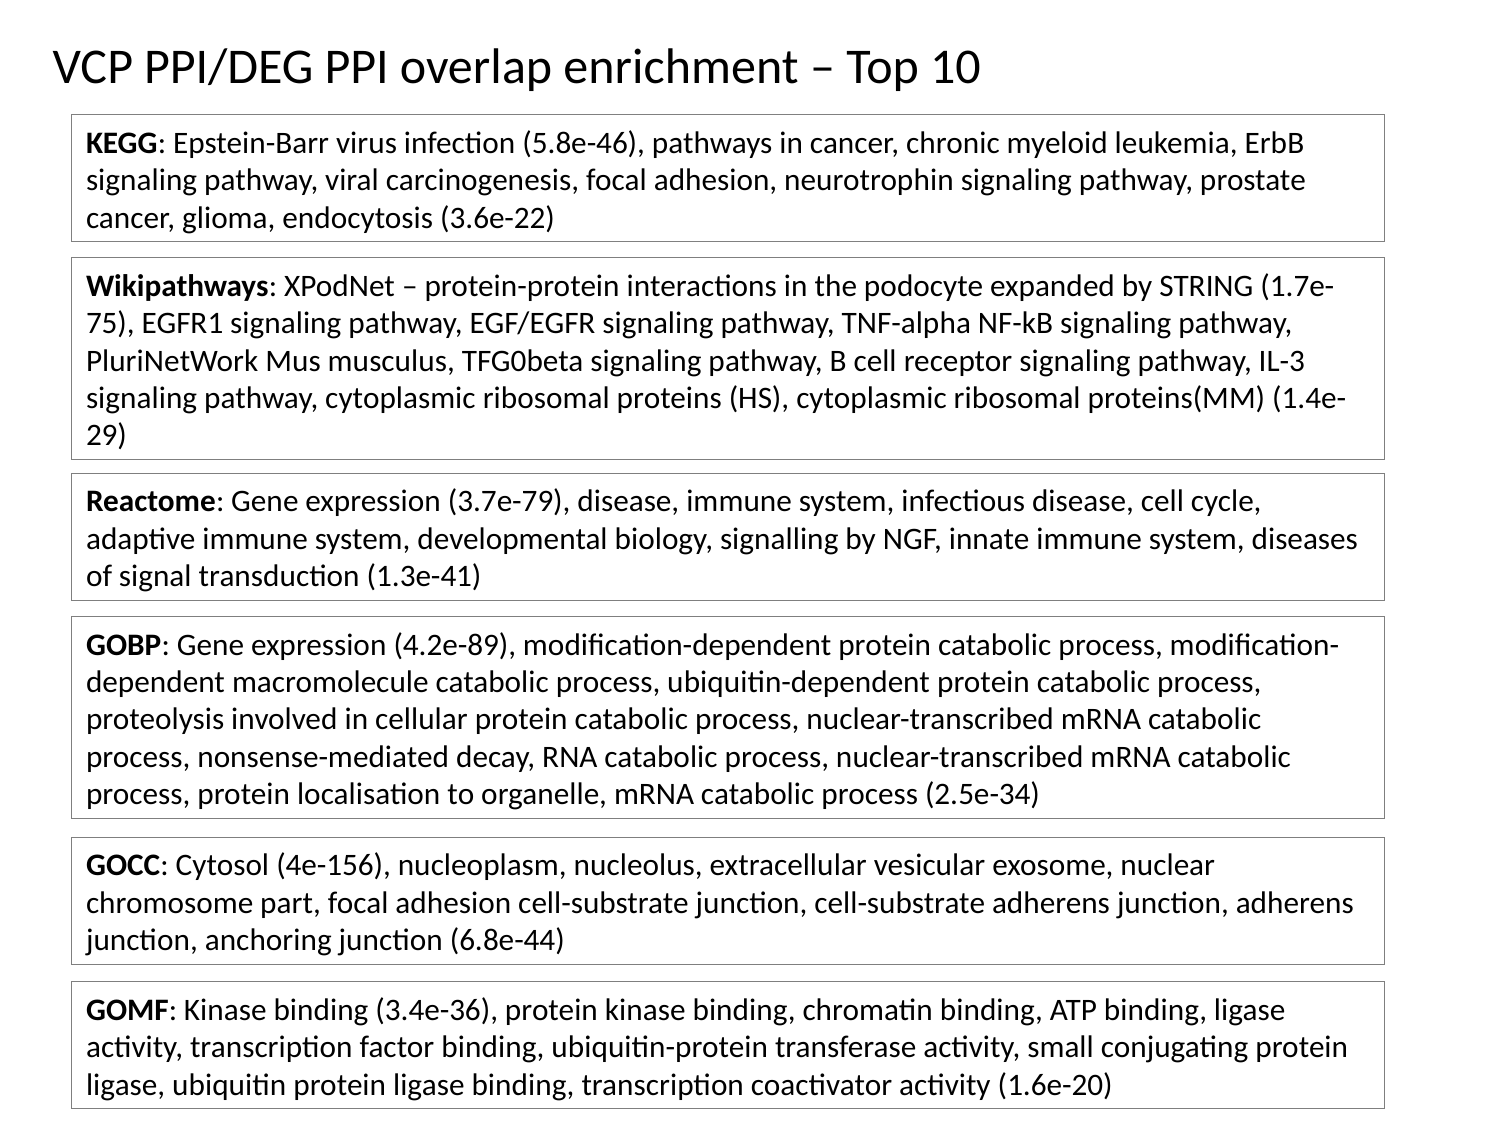

VCP PPI/DEG PPI overlap enrichment – Top 10
KEGG: Epstein-Barr virus infection (5.8e-46), pathways in cancer, chronic myeloid leukemia, ErbB signaling pathway, viral carcinogenesis, focal adhesion, neurotrophin signaling pathway, prostate cancer, glioma, endocytosis (3.6e-22)
Wikipathways: XPodNet – protein-protein interactions in the podocyte expanded by STRING (1.7e-75), EGFR1 signaling pathway, EGF/EGFR signaling pathway, TNF-alpha NF-kB signaling pathway, PluriNetWork Mus musculus, TFG0beta signaling pathway, B cell receptor signaling pathway, IL-3 signaling pathway, cytoplasmic ribosomal proteins (HS), cytoplasmic ribosomal proteins(MM) (1.4e-29)
Reactome: Gene expression (3.7e-79), disease, immune system, infectious disease, cell cycle, adaptive immune system, developmental biology, signalling by NGF, innate immune system, diseases of signal transduction (1.3e-41)
GOBP: Gene expression (4.2e-89), modification-dependent protein catabolic process, modification-dependent macromolecule catabolic process, ubiquitin-dependent protein catabolic process, proteolysis involved in cellular protein catabolic process, nuclear-transcribed mRNA catabolic process, nonsense-mediated decay, RNA catabolic process, nuclear-transcribed mRNA catabolic process, protein localisation to organelle, mRNA catabolic process (2.5e-34)
GOCC: Cytosol (4e-156), nucleoplasm, nucleolus, extracellular vesicular exosome, nuclear chromosome part, focal adhesion cell-substrate junction, cell-substrate adherens junction, adherens junction, anchoring junction (6.8e-44)
GOMF: Kinase binding (3.4e-36), protein kinase binding, chromatin binding, ATP binding, ligase activity, transcription factor binding, ubiquitin-protein transferase activity, small conjugating protein ligase, ubiquitin protein ligase binding, transcription coactivator activity (1.6e-20)